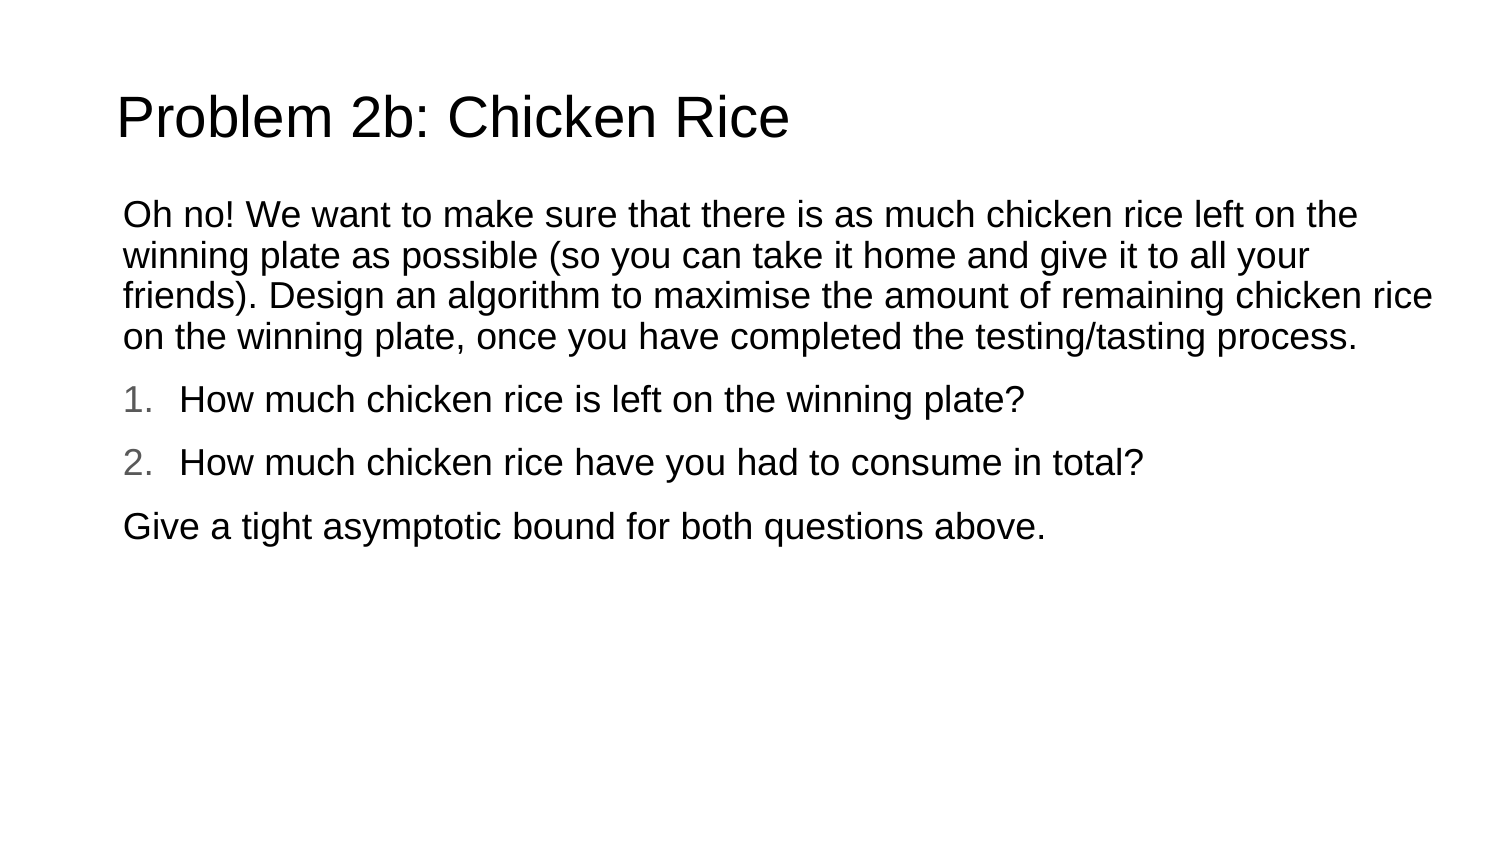

# Problem 2b: Chicken Rice
Oh no! We want to make sure that there is as much chicken rice left on the winning plate as possible (so you can take it home and give it to all your friends). Design an algorithm to maximise the amount of remaining chicken rice on the winning plate, once you have completed the testing/tasting process.
How much chicken rice is left on the winning plate?
How much chicken rice have you had to consume in total?
Give a tight asymptotic bound for both questions above.